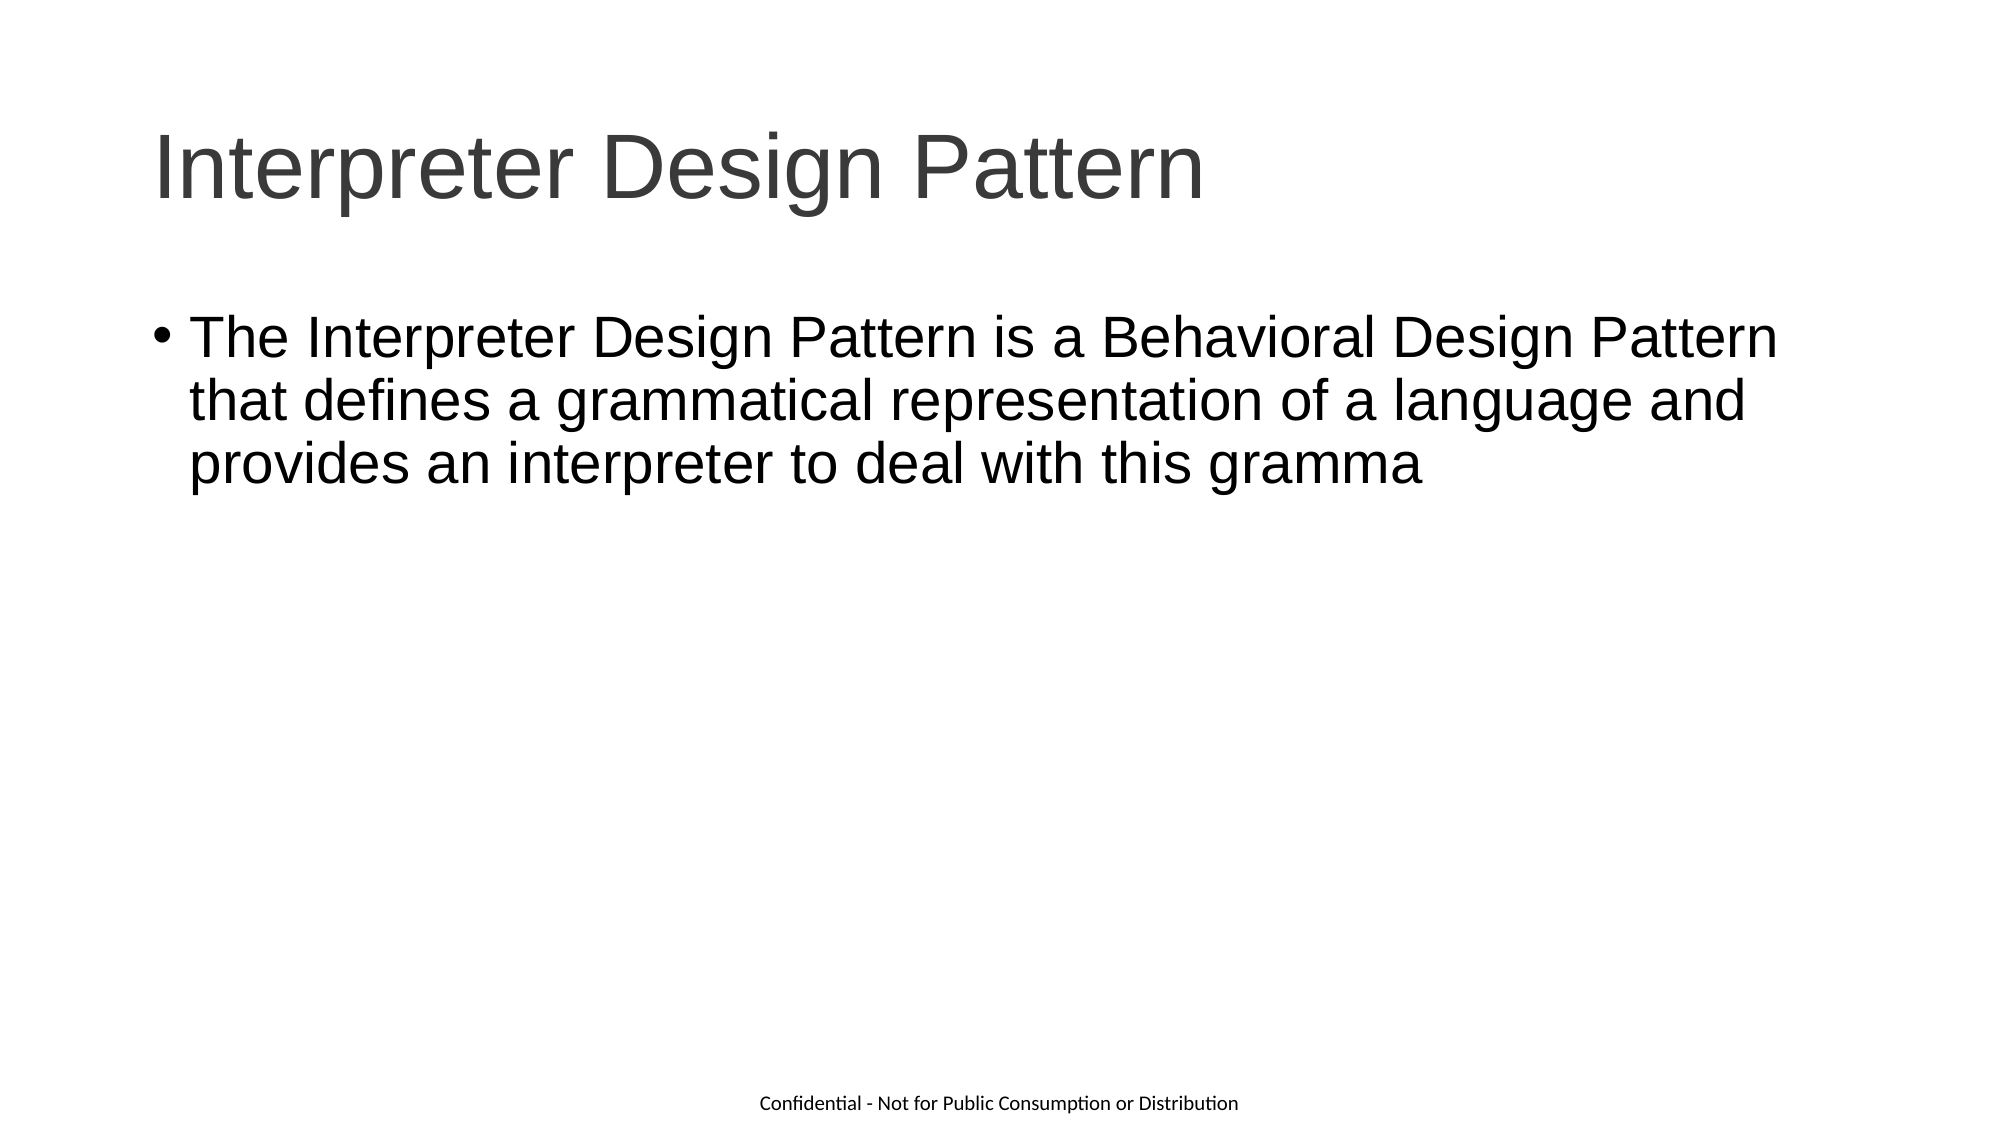

# Interpreter Design Pattern
The Interpreter Design Pattern is a Behavioral Design Pattern that defines a grammatical representation of a language and provides an interpreter to deal with this gramma